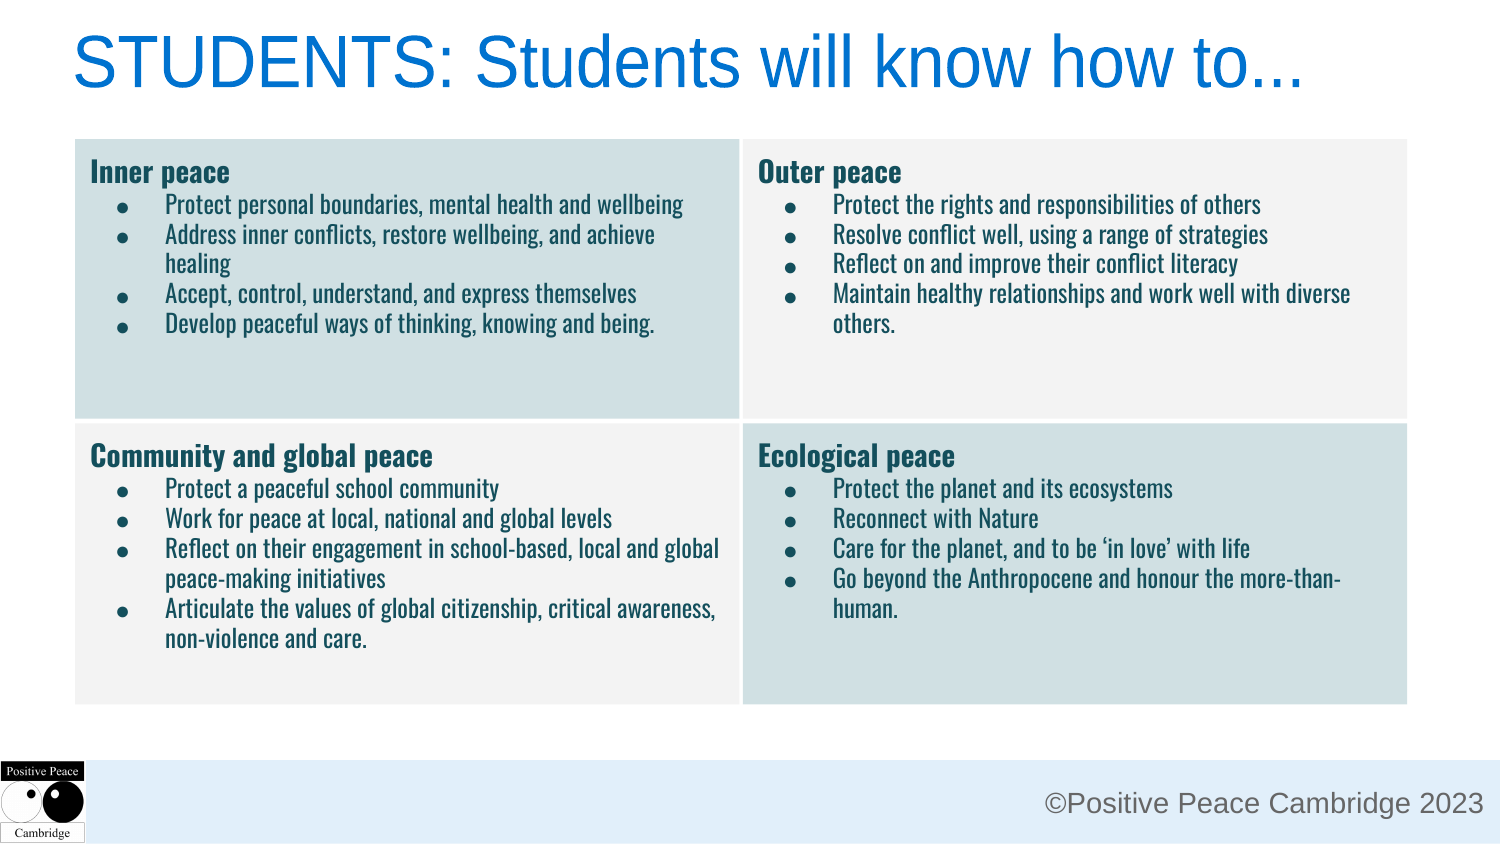

STUDENTS: Students will know how to...
Inner peace
Protect personal boundaries, mental health and wellbeing
Address inner conflicts, restore wellbeing, and achieve healing
Accept, control, understand, and express themselves
Develop peaceful ways of thinking, knowing and being.

Outer peace
Protect the rights and responsibilities of others
Resolve conflict well, using a range of strategies
Reflect on and improve their conflict literacy
Maintain healthy relationships and work well with diverse others.

Community and global peace
Protect a peaceful school community
Work for peace at local, national and global levels
Reflect on their engagement in school-based, local and global peace-making initiatives
Articulate the values of global citizenship, critical awareness, non-violence and care.

Ecological peace
Protect the planet and its ecosystems
Reconnect with Nature
Care for the planet, and to be ‘in love’ with life
Go beyond the Anthropocene and honour the more-than-human.